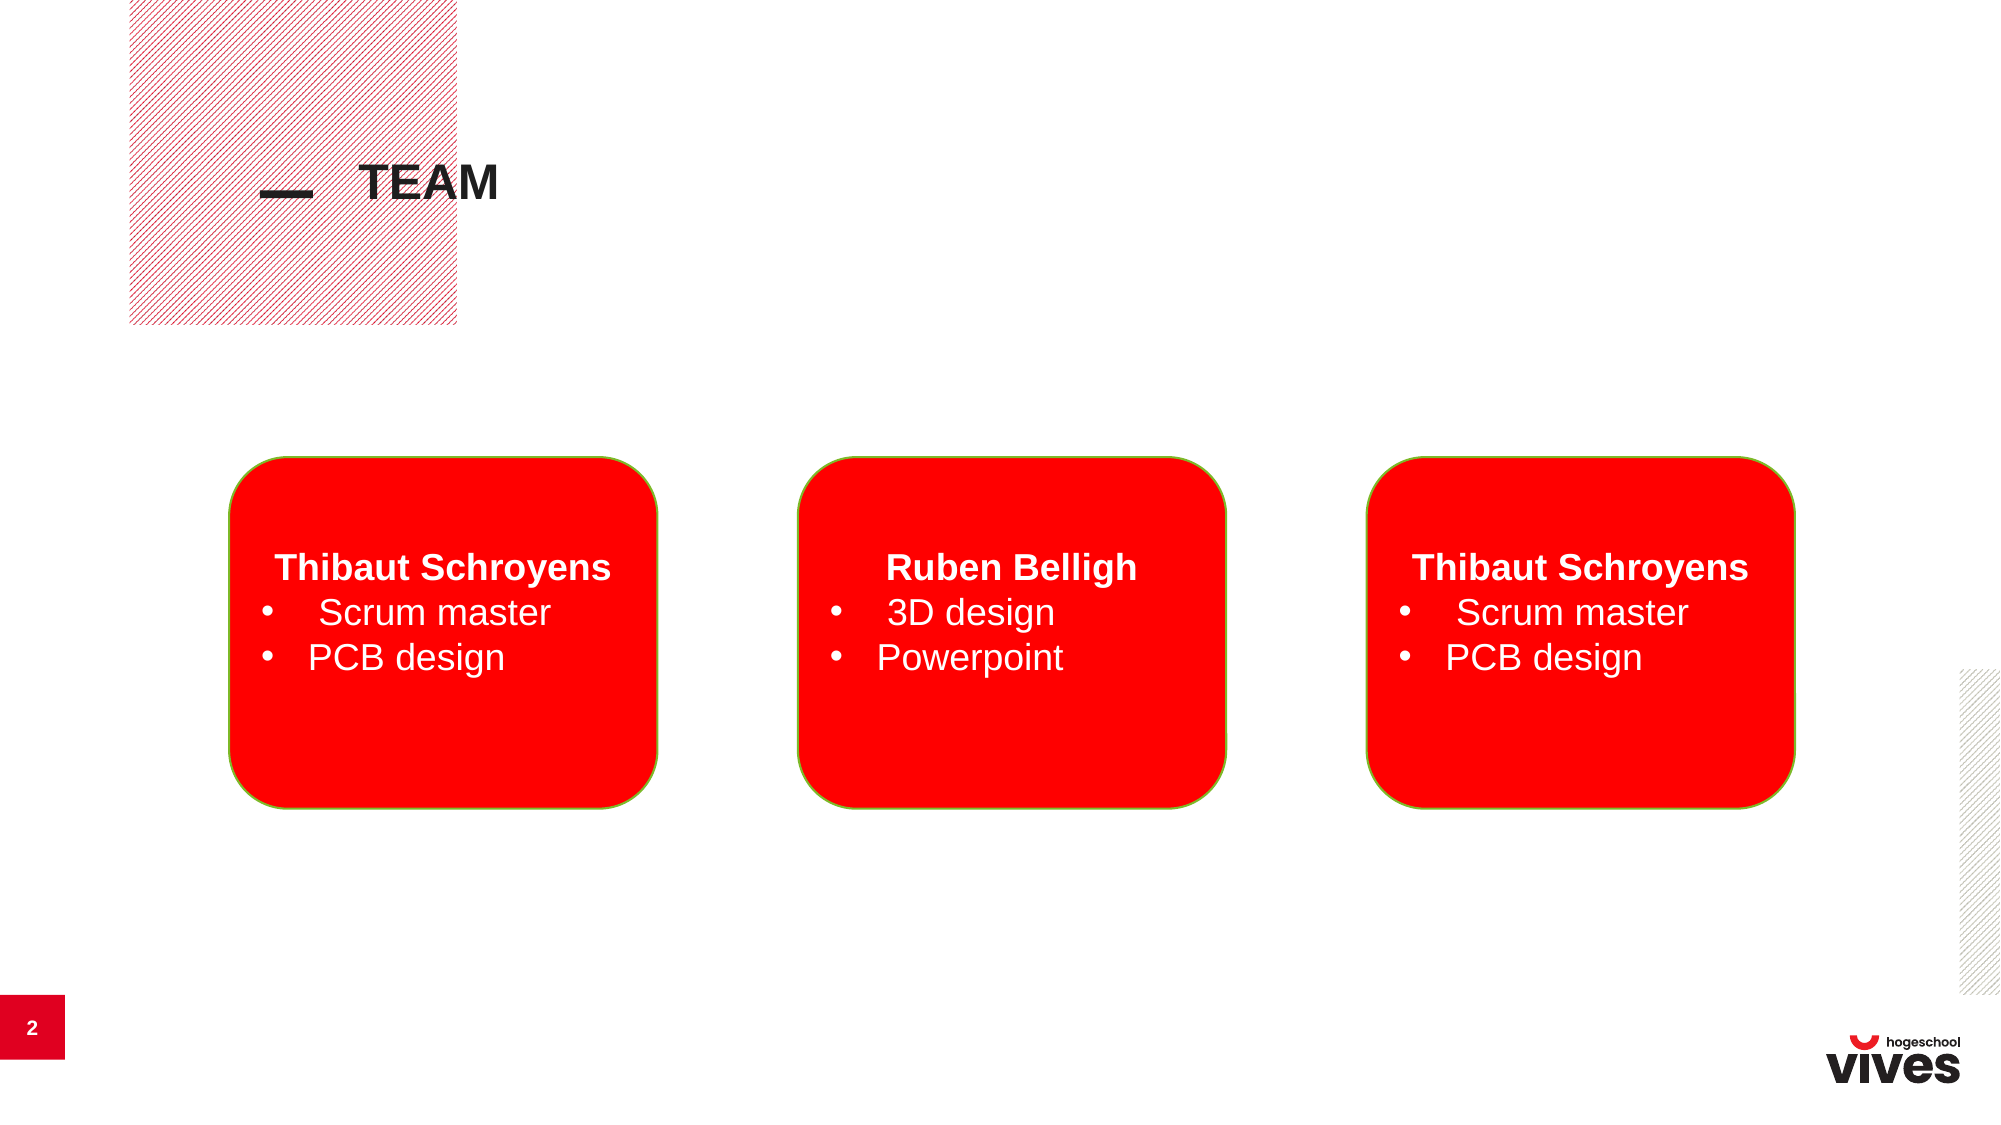

# TEAM

Ruben Belligh
 3D design
Powerpoint

Thibaut Schroyens
 Scrum master
PCB design

Thibaut Schroyens
 Scrum master
PCB design